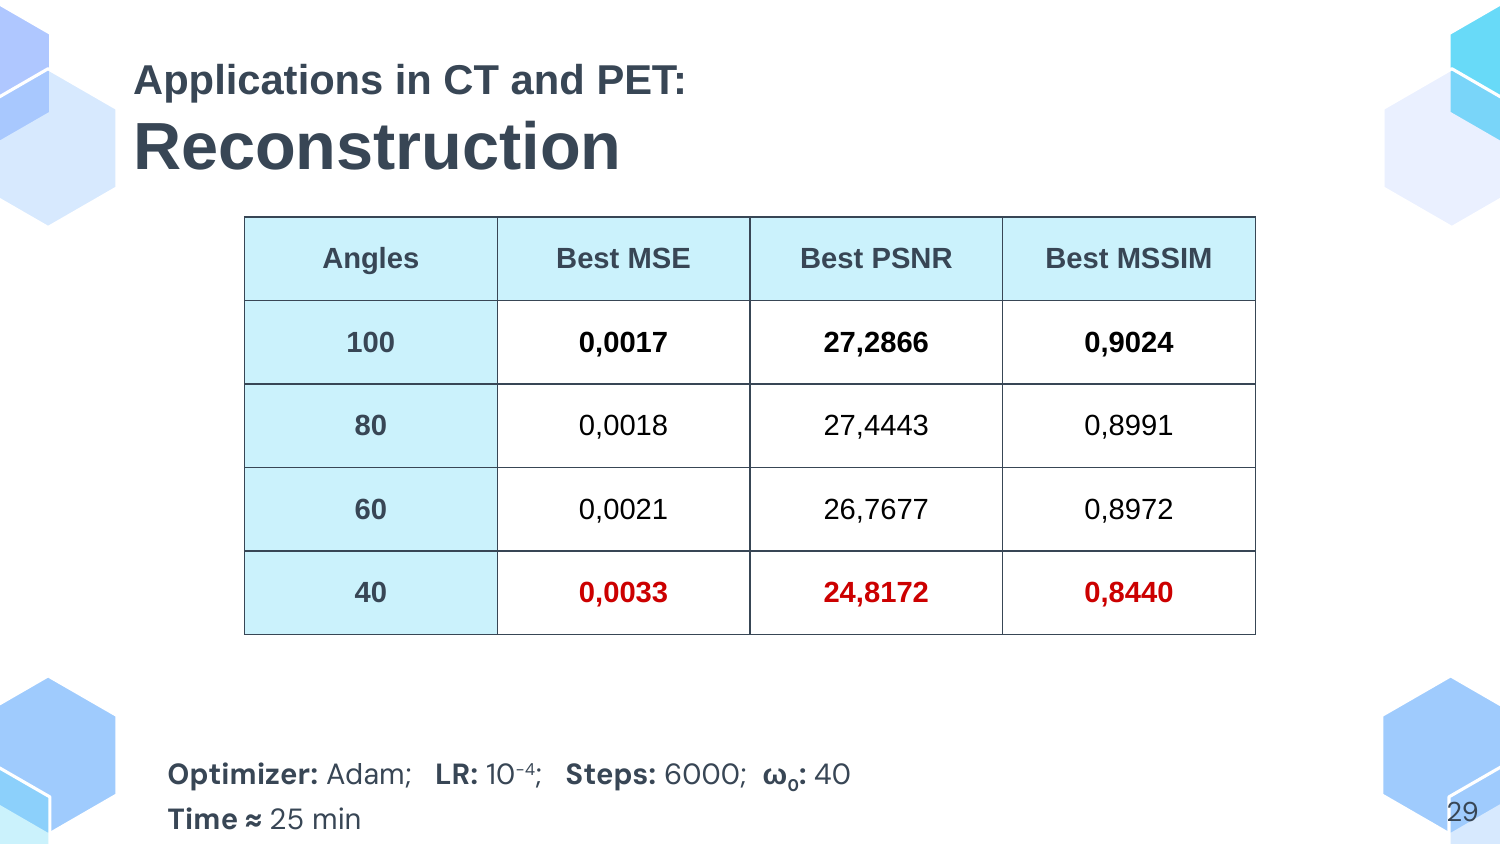

# Applications in CT and PET:
Reconstruction
| Angles | Best MSE | Best PSNR | Best MSSIM |
| --- | --- | --- | --- |
| 100 | 0,0017 | 27,2866 | 0,9024 |
| 80 | 0,0018 | 27,4443 | 0,8991 |
| 60 | 0,0021 | 26,7677 | 0,8972 |
| 40 | 0,0033 | 24,8172 | 0,8440 |
Optimizer: Adam;   LR: 10-4;   Steps: 6000;  ω0: 40
Time ≈ 25 min
29